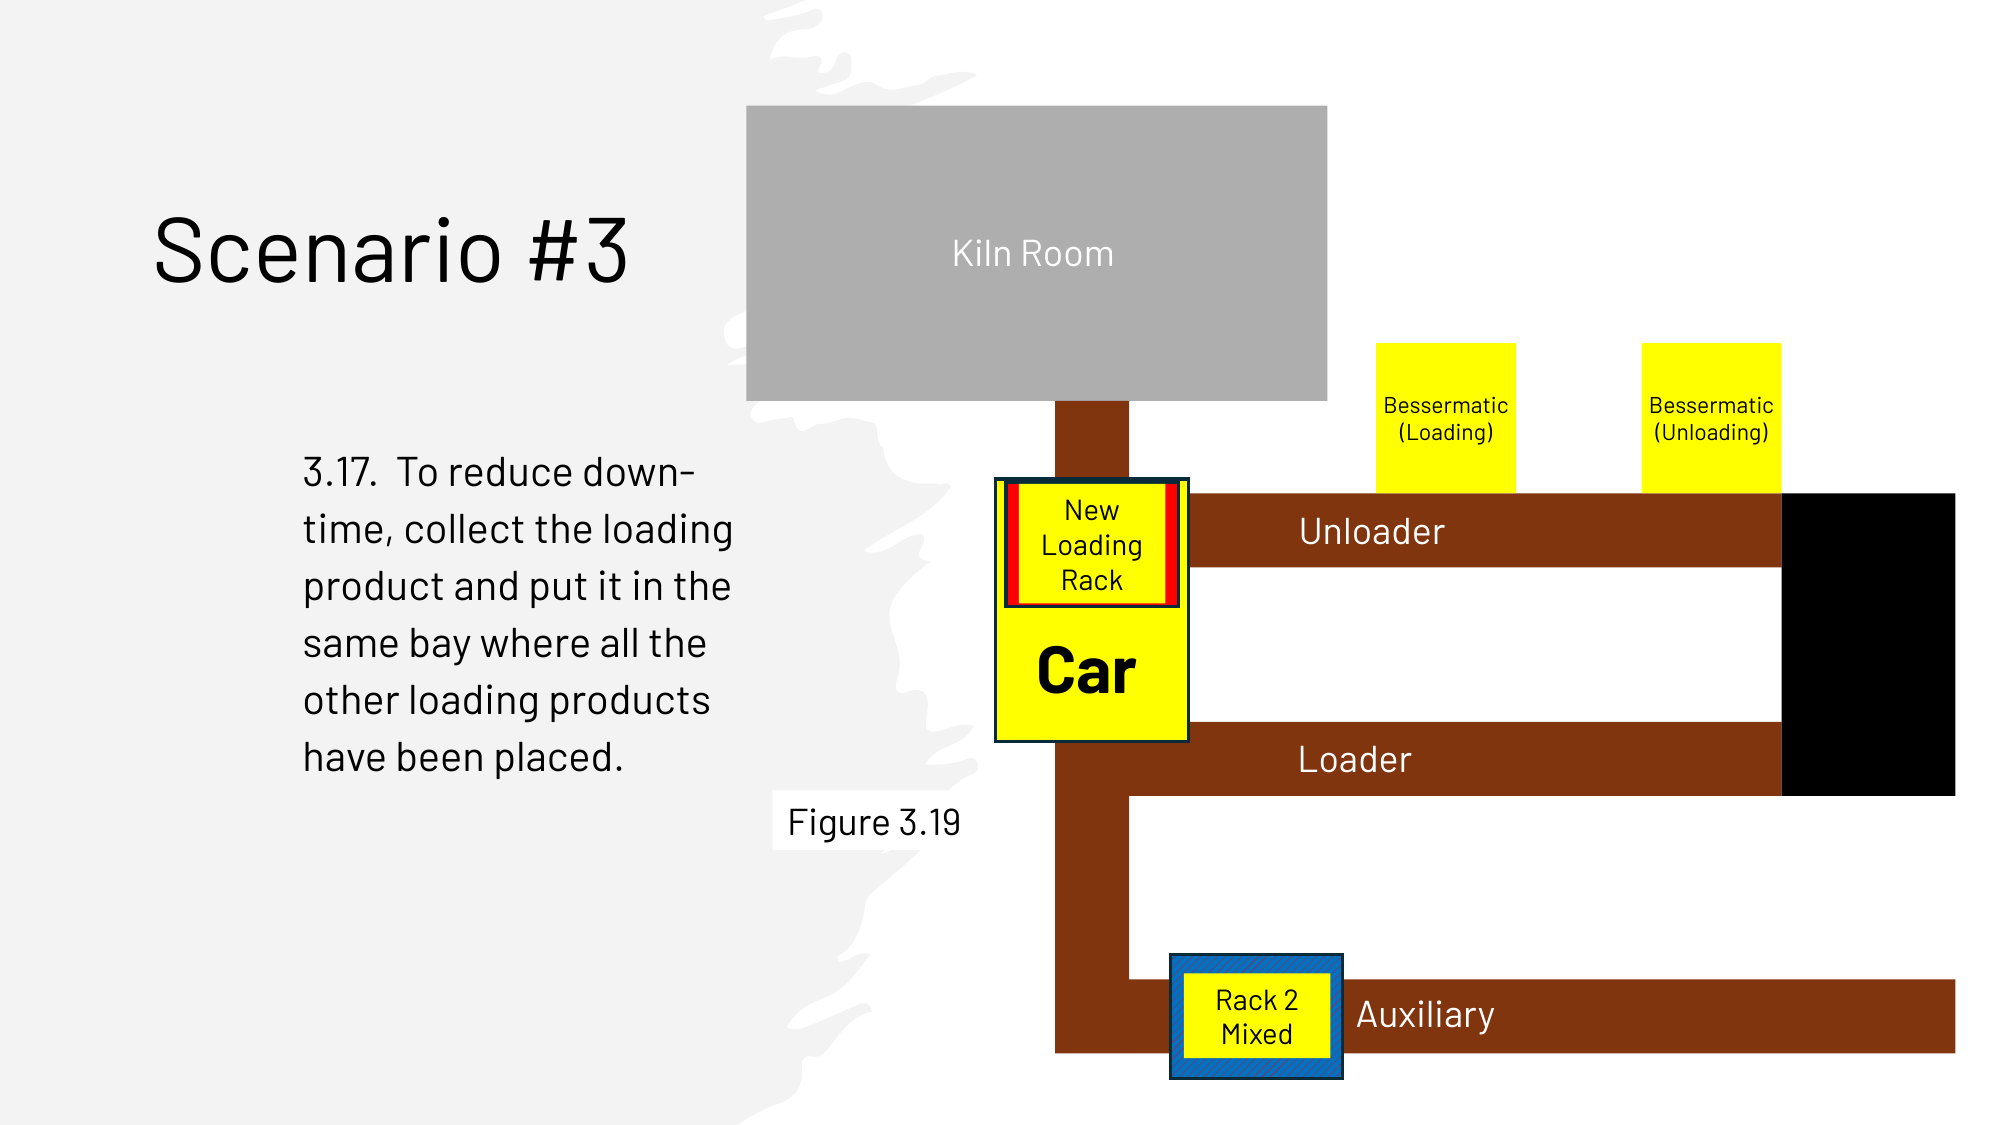

# Scenario #3

Kiln Room

Unloader

Loader
Bessermatic (Loading)
Bessermatic (Unloading)

New Loading Rack
Car
Figure 3.19

Rack 2
Mixed
3.17.  To reduce down-time, collect the loading product and put it in the same bay where all the other loading products have been placed.
Auxiliary